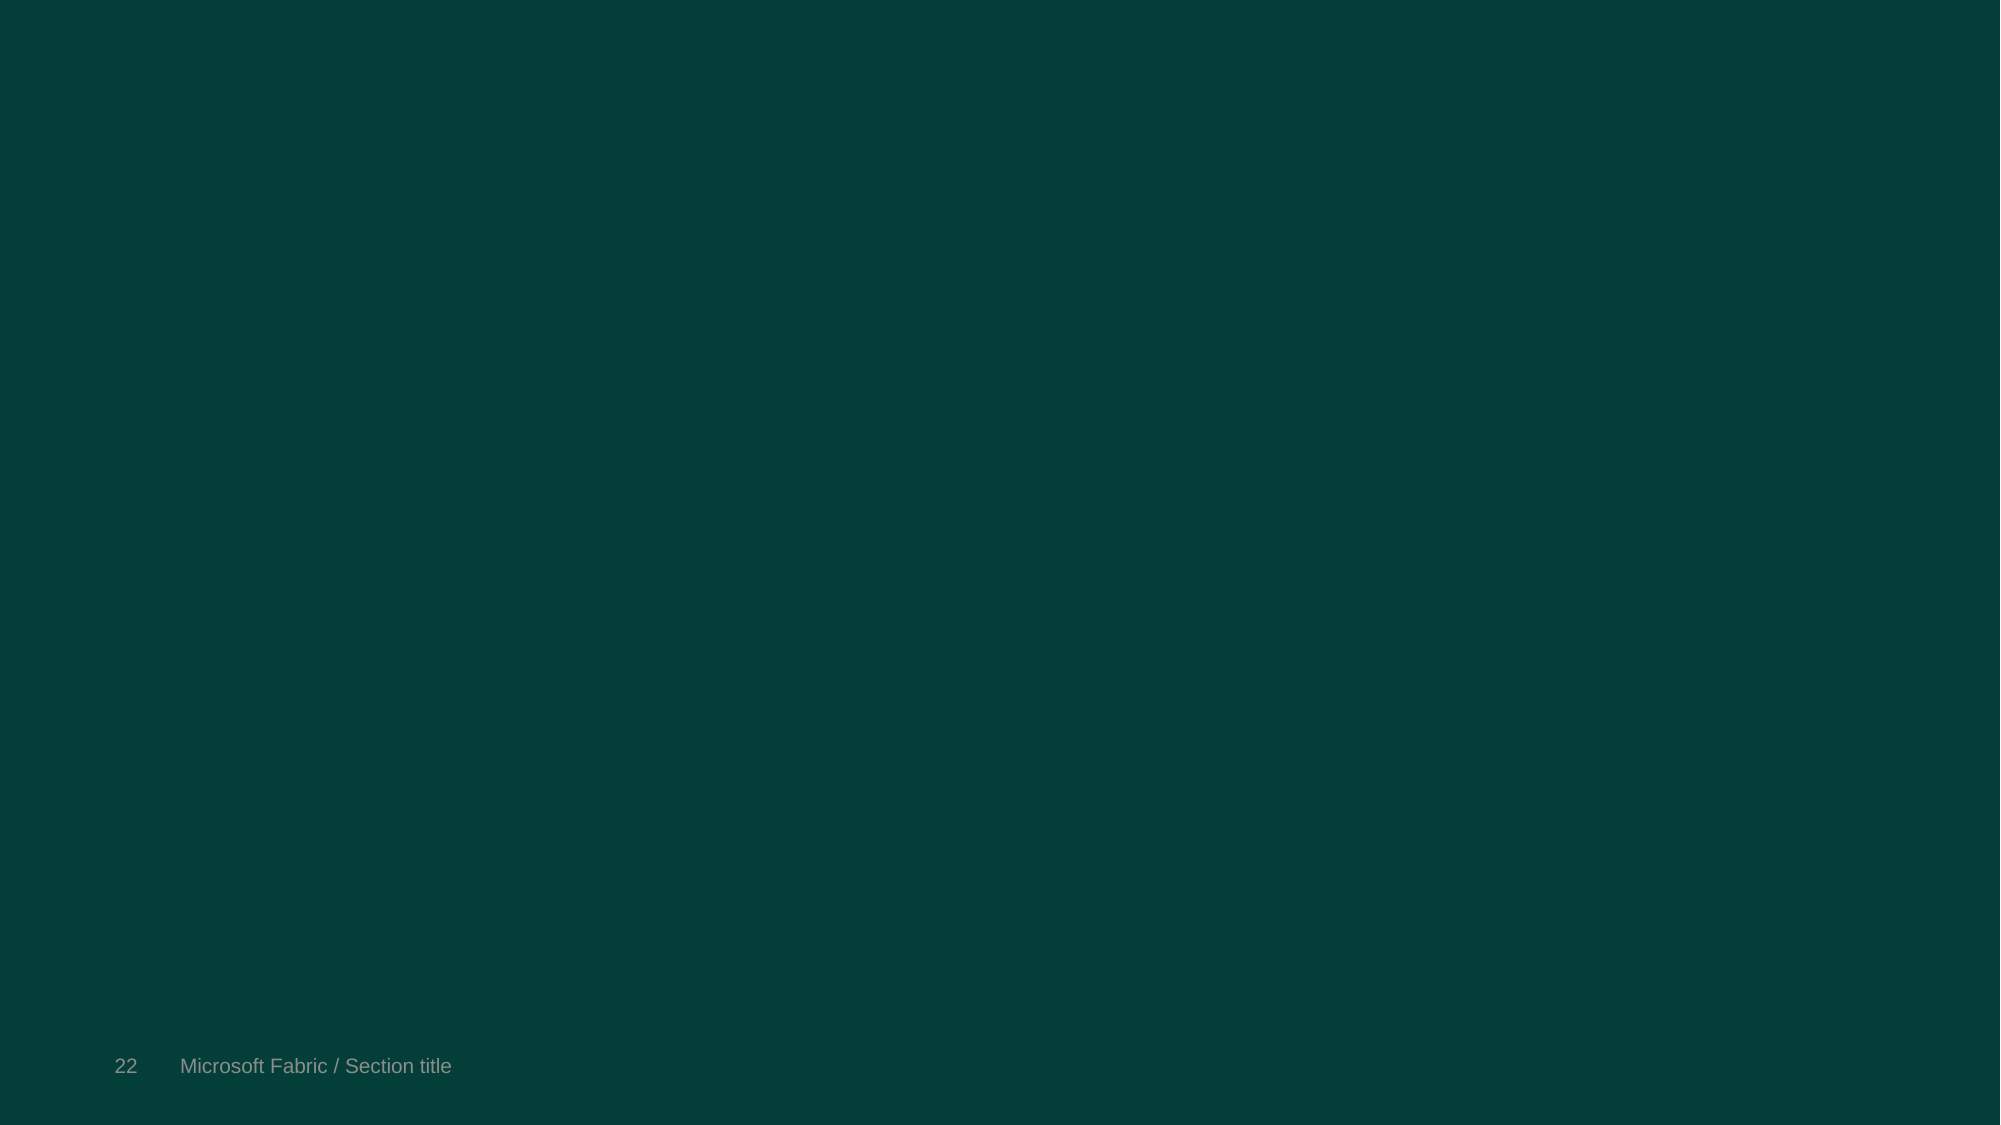

Page title

22
Microsoft Fabric / Section title